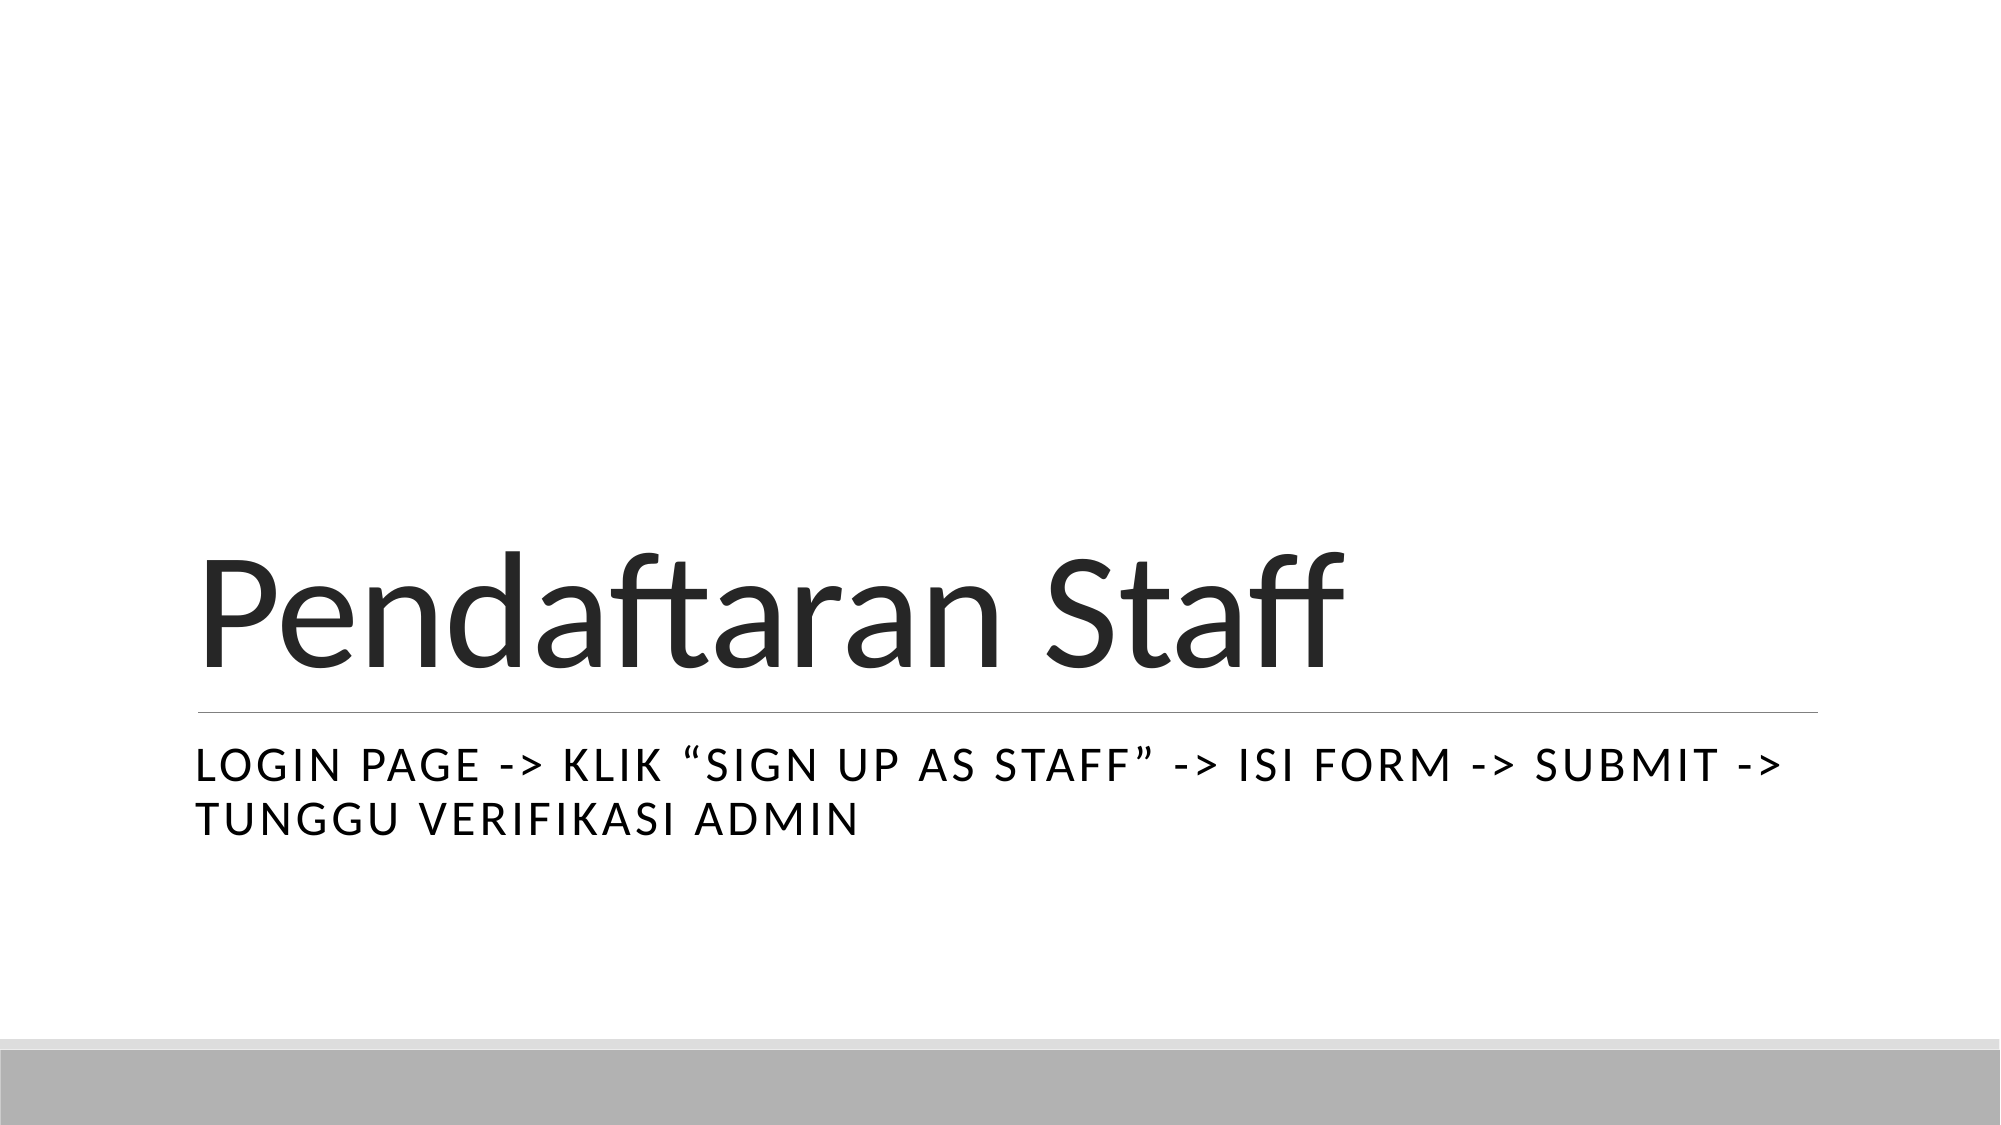

# Pendaftaran Staff
Login page -> klik “Sign up as Staff” -> Isi form -> Submit -> Tunggu verifikasi admin